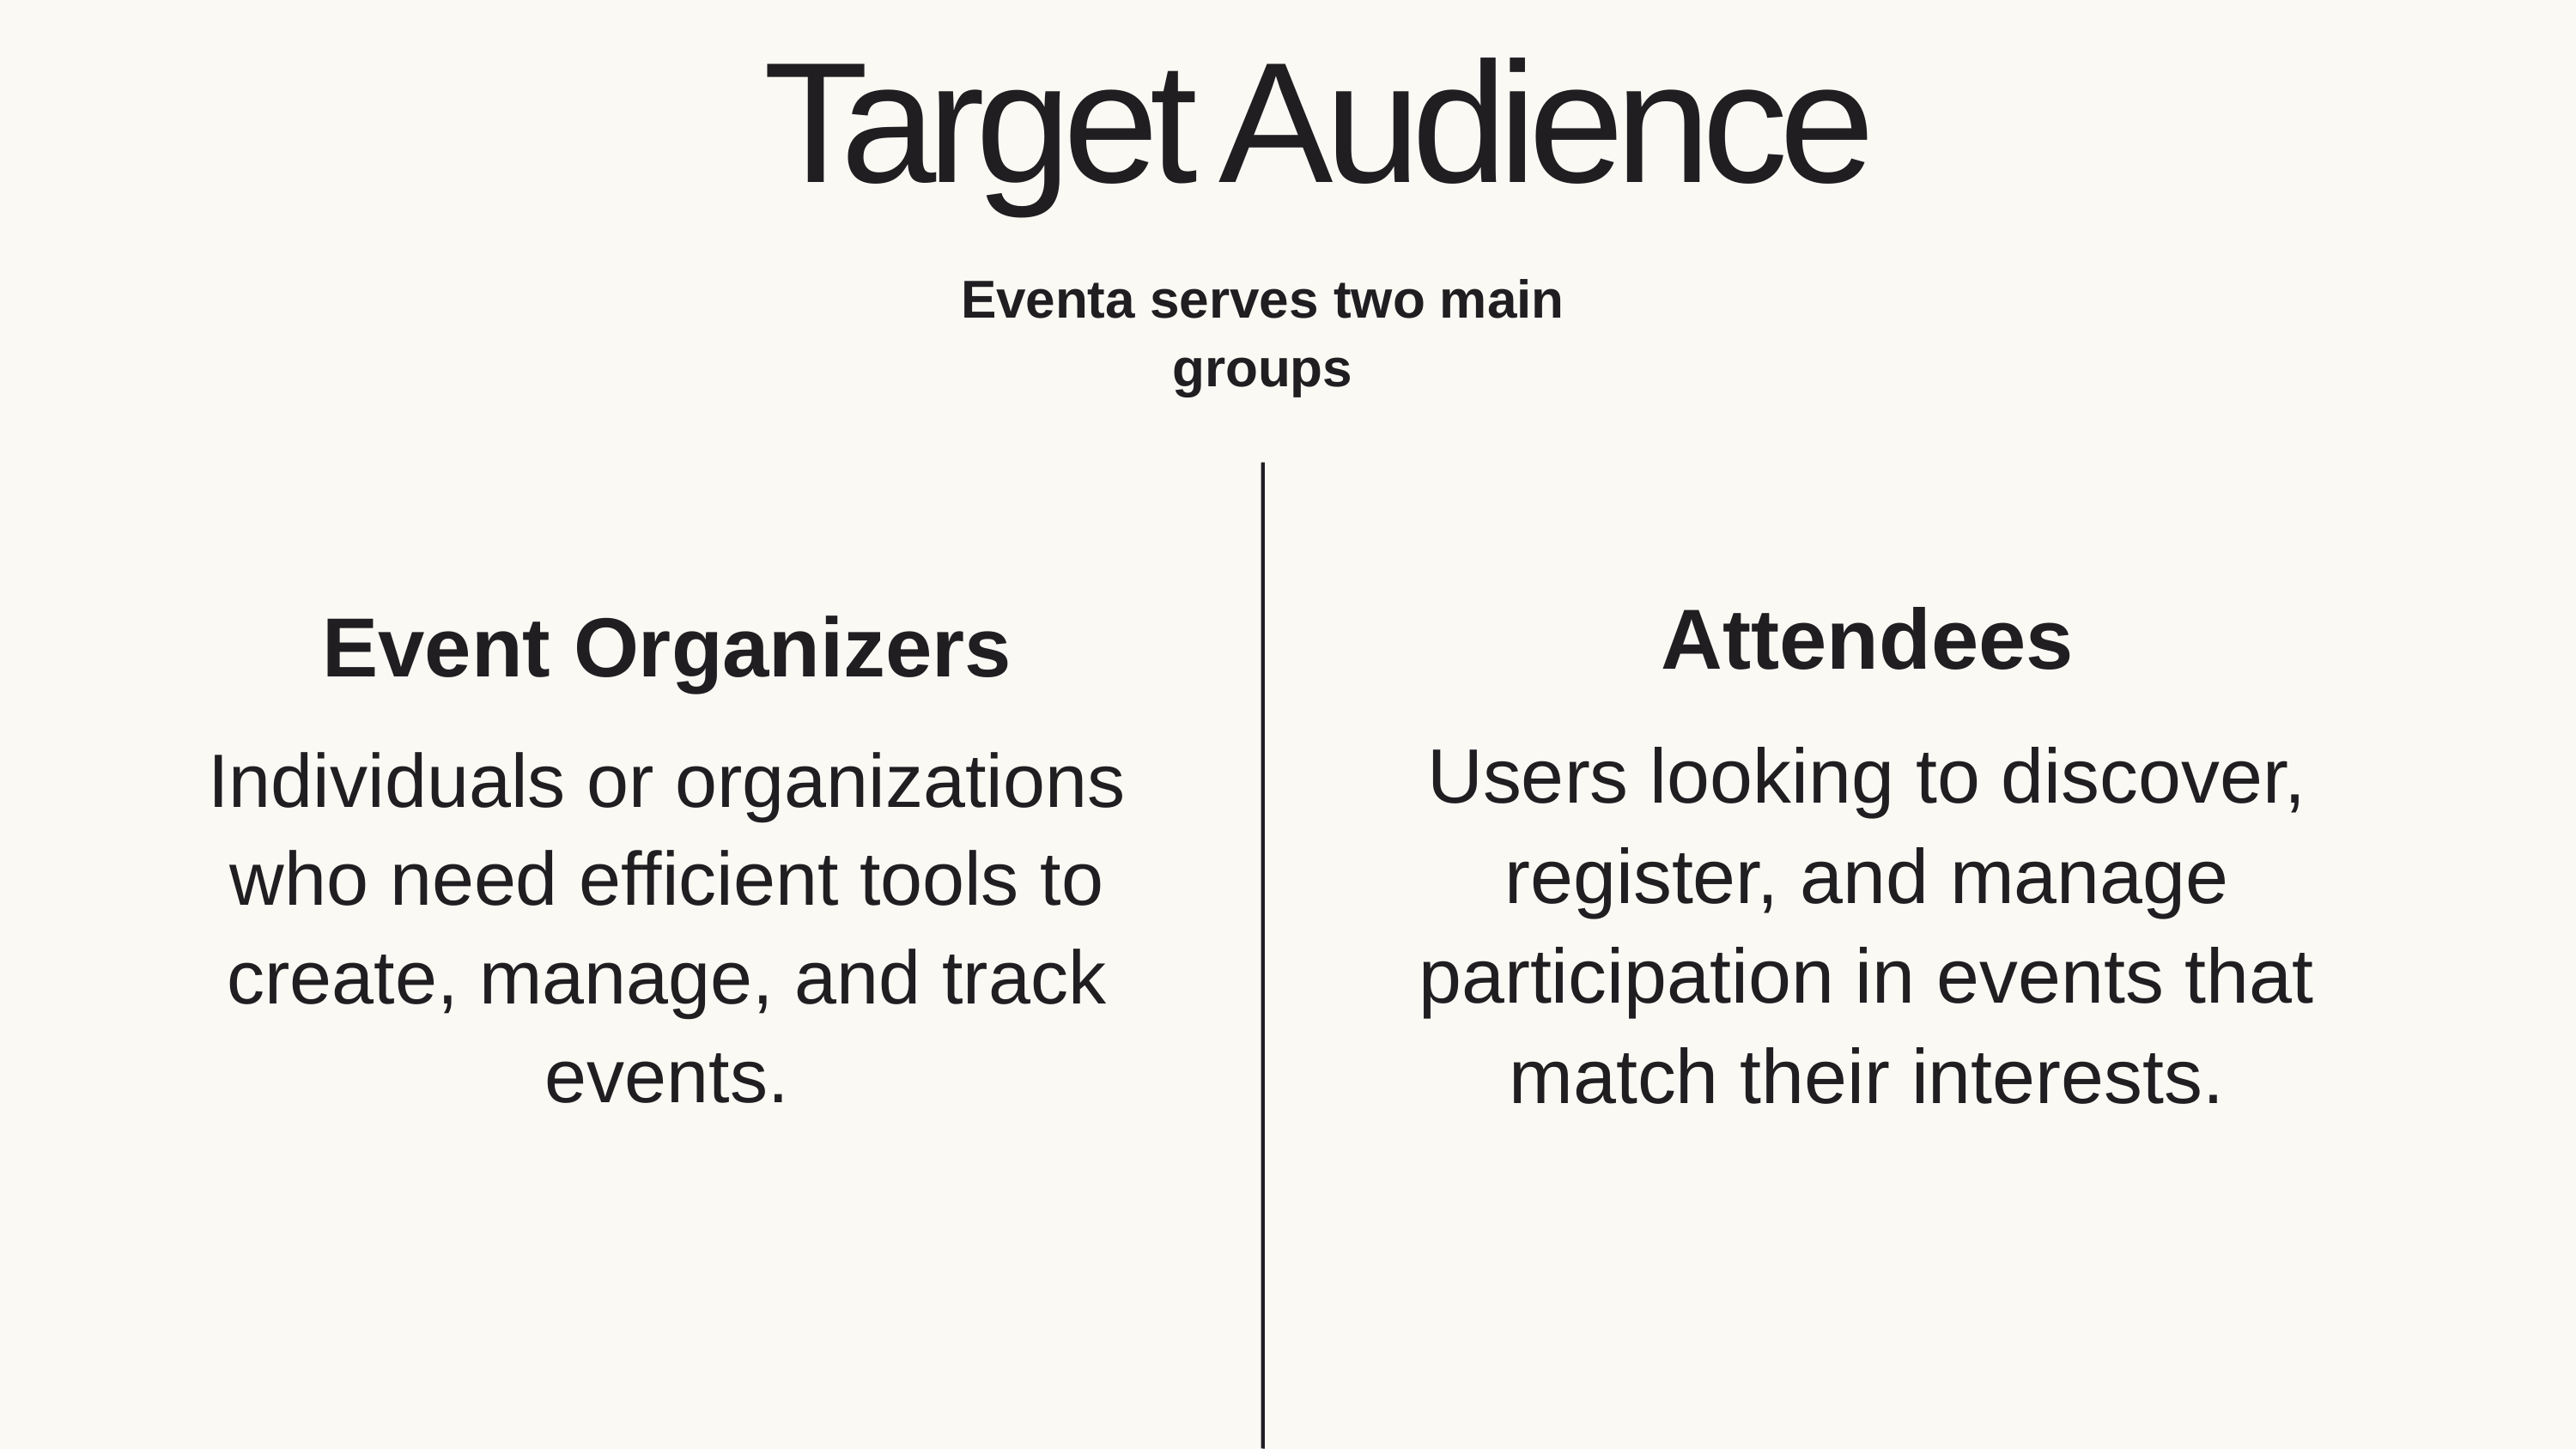

Target Audience
Eventa serves two main groups

Attendees
Event Organizers
Users looking to discover, register, and manage participation in events that match their interests.
Individuals or organizations who need efficient tools to create, manage, and track events.